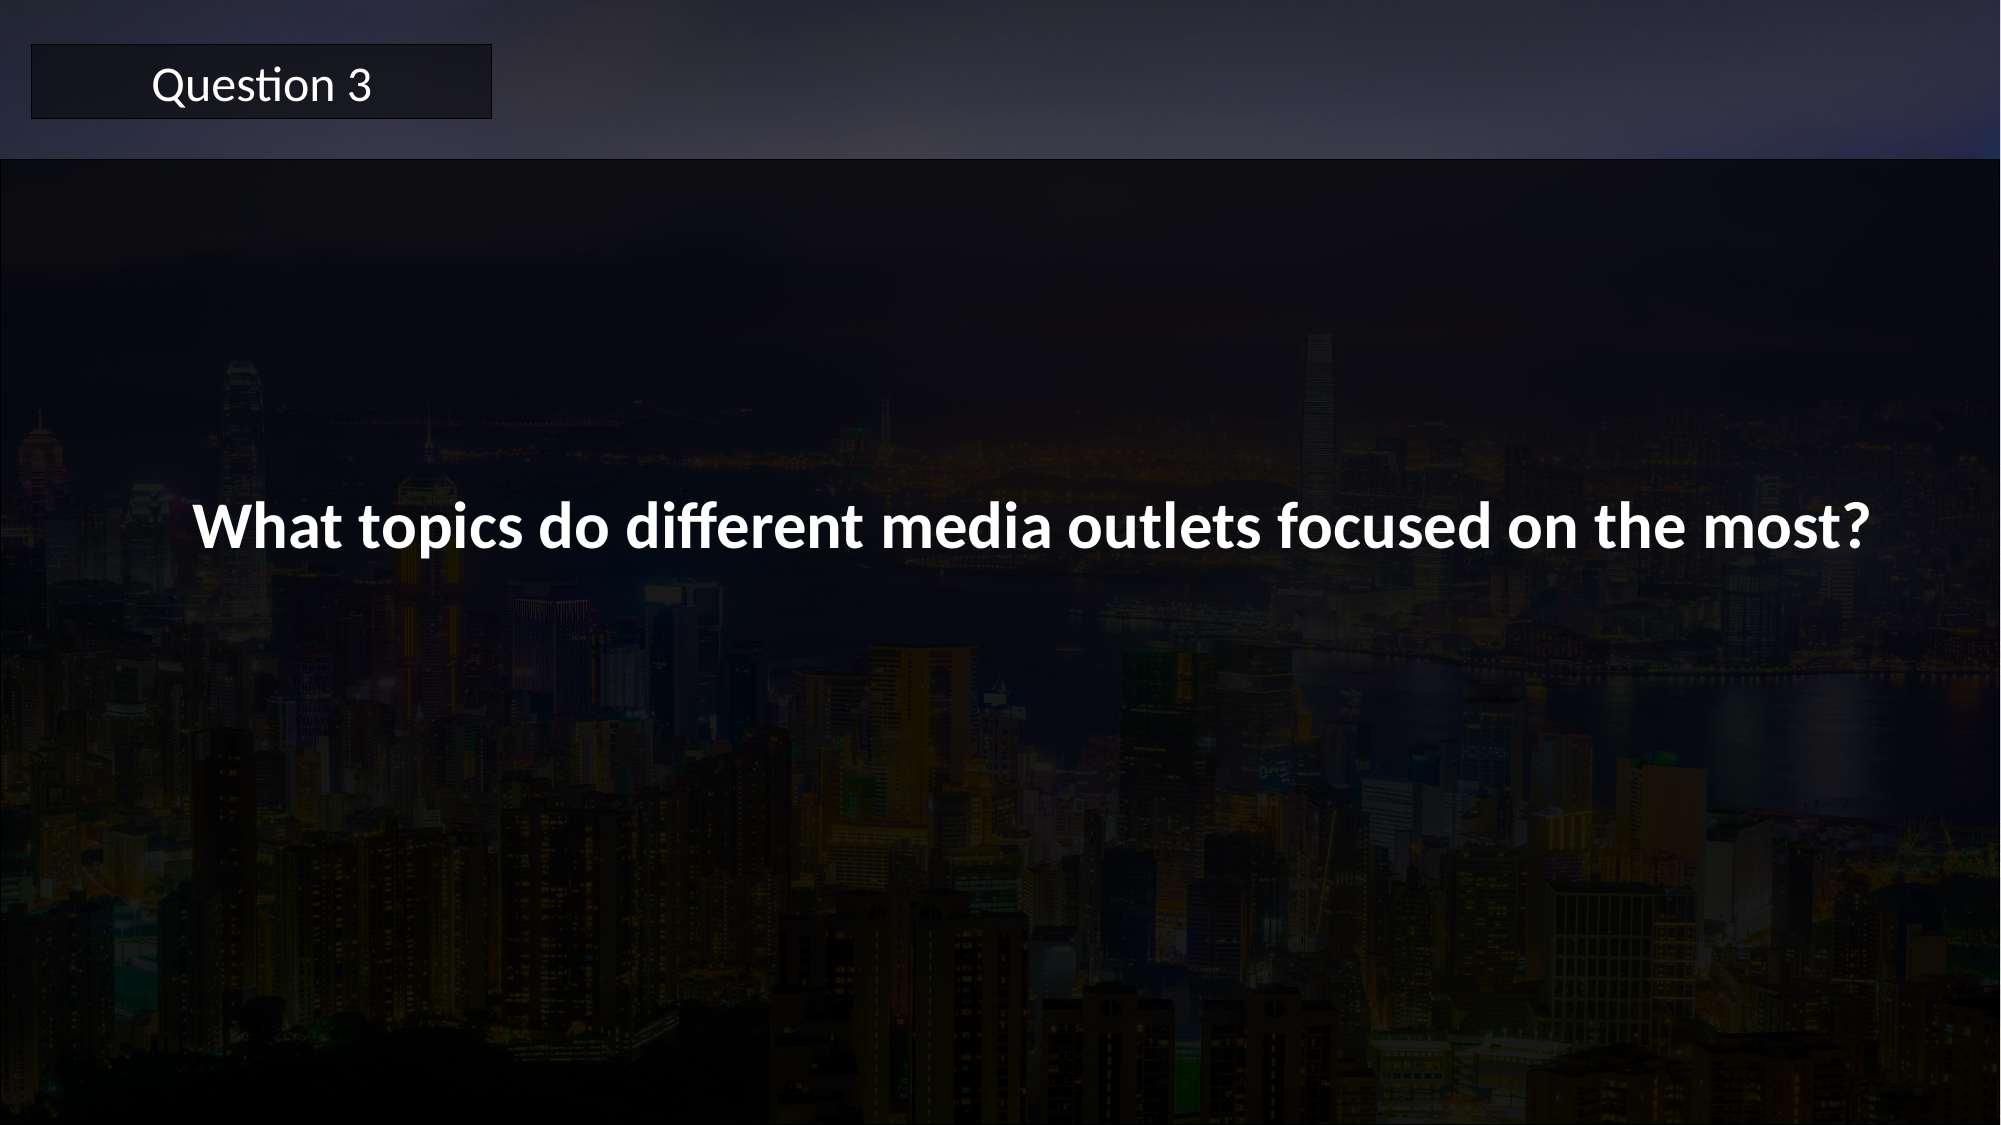

Question 3
What topics do different media outlets focused on the most?